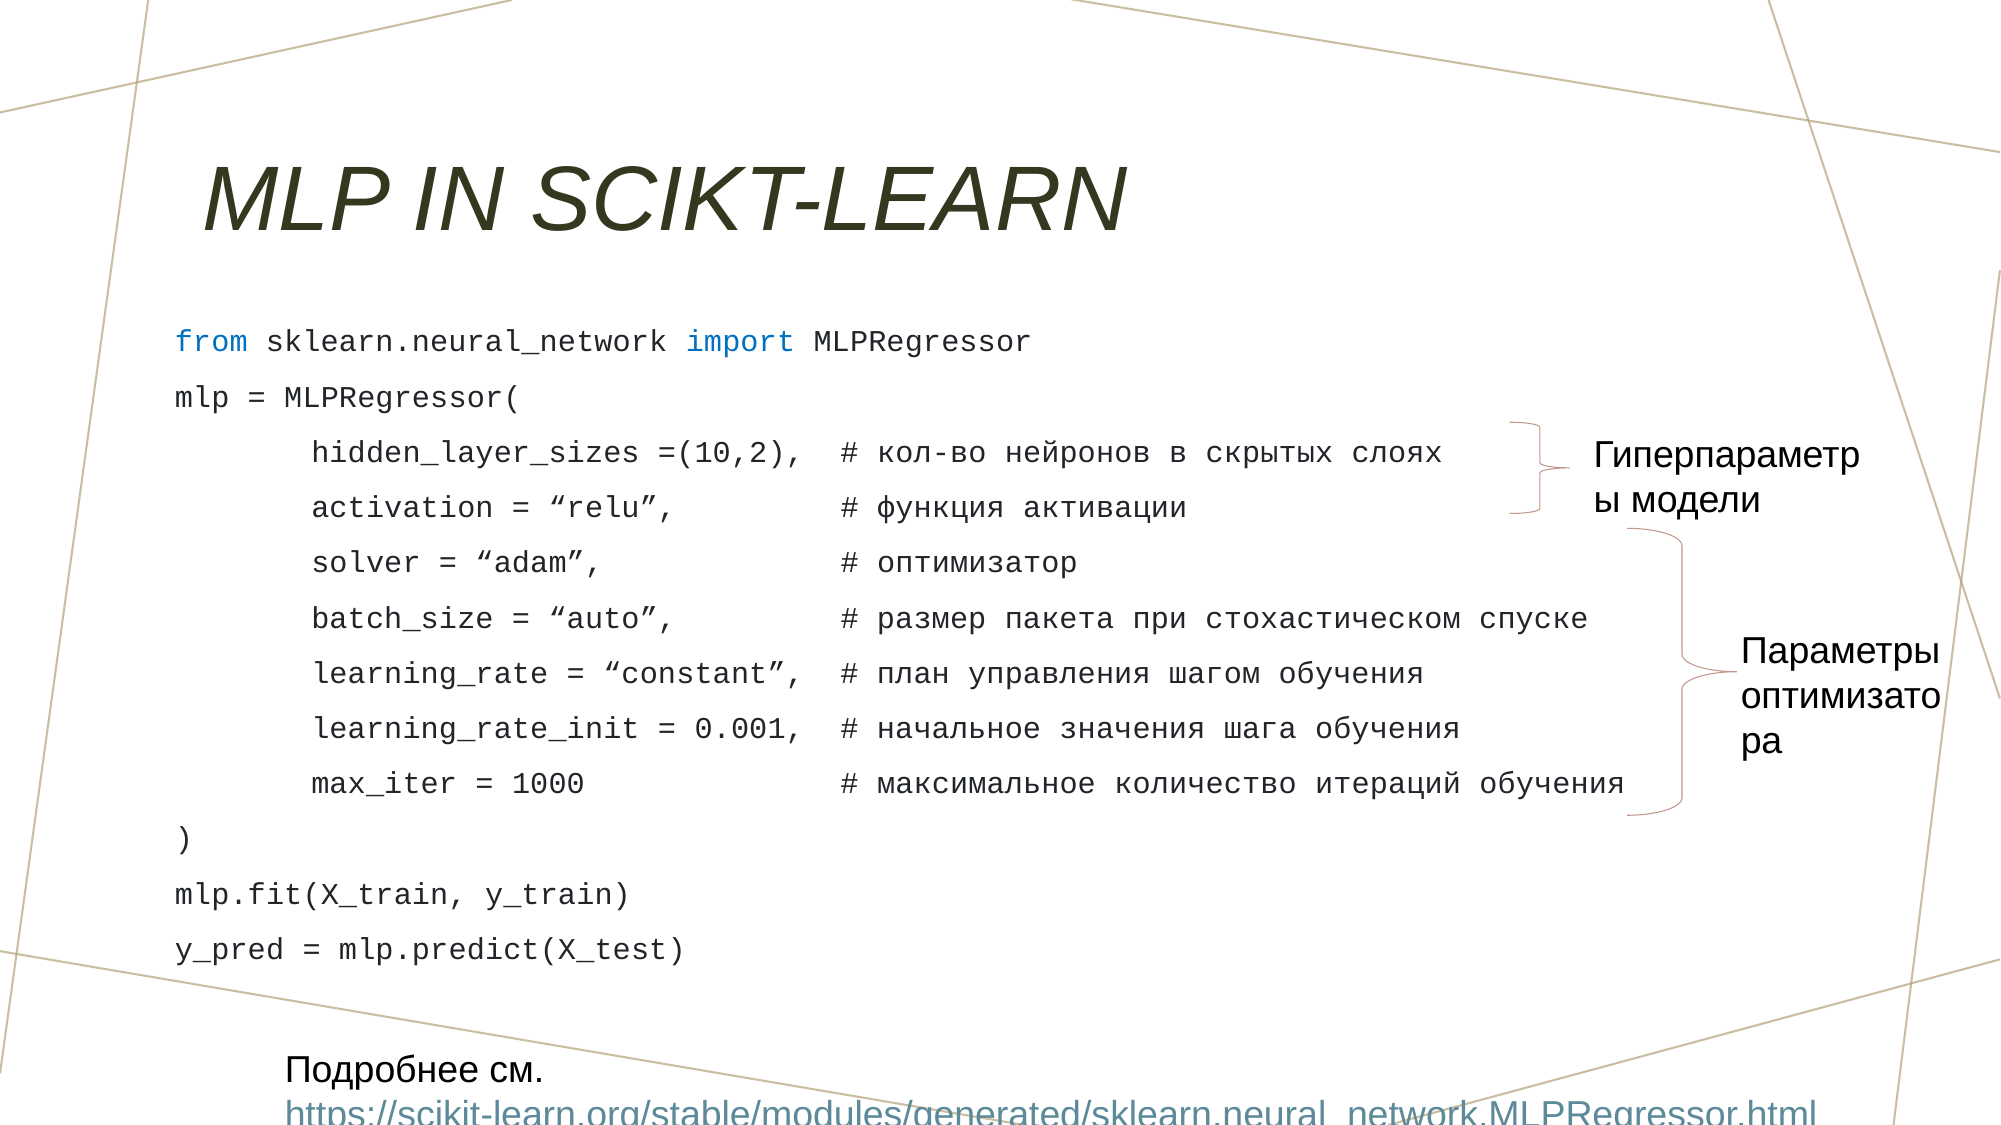

# MLP in SCIKT-LEARN
from sklearn.neural_network import MLPRegressor
mlp = MLPRegressor(
	hidden_layer_sizes =(10,2),  # кол-во нейронов в скрытых слоях
	activation = “relu”,         # функция активации
	solver = “adam”,             # оптимизатор
	batch_size = “auto”,         # размер пакета при стохастическом спуске
	learning_rate = “constant”,  # план управления шагом обучения
	learning_rate_init = 0.001,  # начальное значения шага обучения
	max_iter = 1000              # максимальное количество итераций обучения
)
mlp.fit(X_train, y_train)
y_pred = mlp.predict(X_test)

Гиперпараметры модели

Параметры
оптимизатора
Подробнее см.  https://scikit-learn.org/stable/modules/generated/sklearn.neural_network.MLPRegressor.html